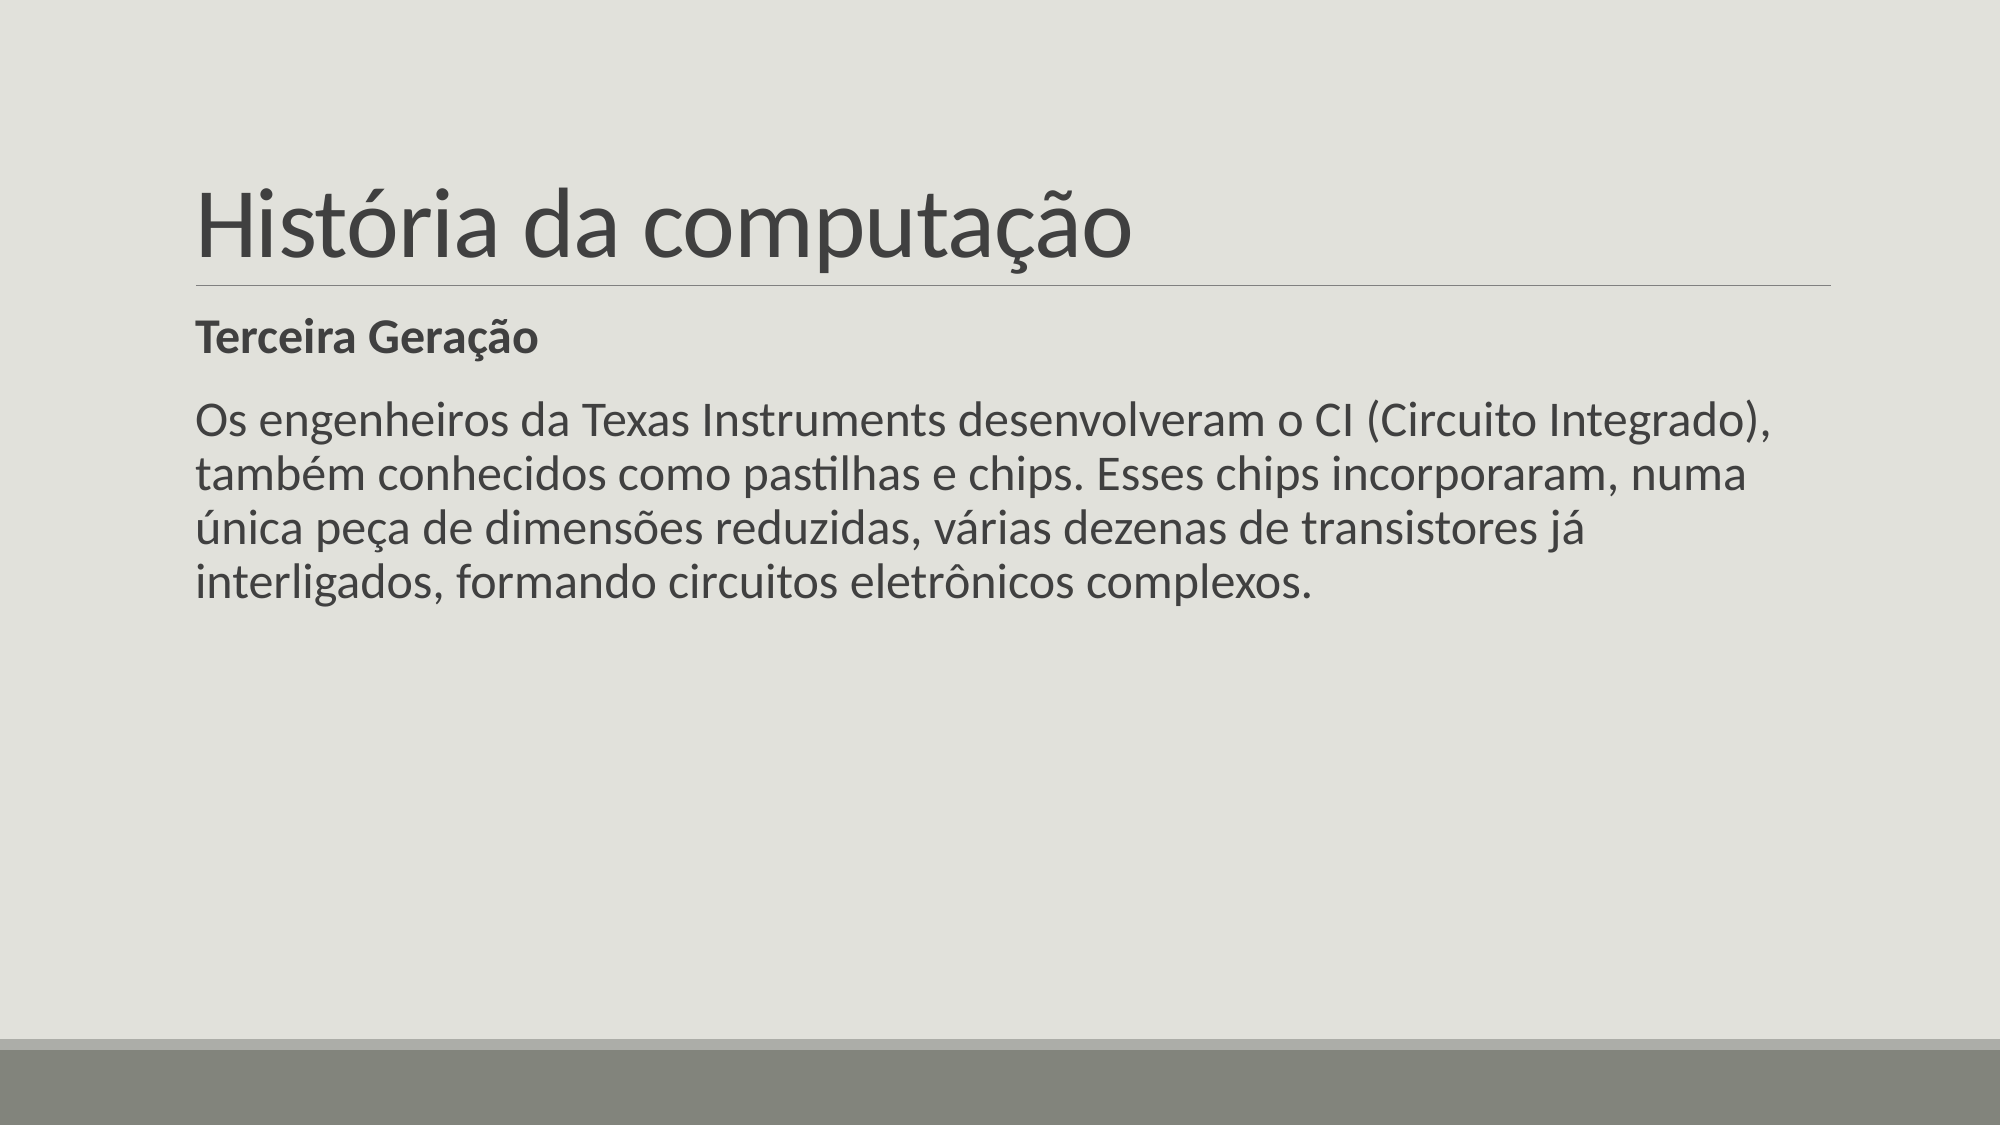

# História da computação
Terceira Geração
Os engenheiros da Texas Instruments desenvolveram o CI (Circuito Integrado), também conhecidos como pastilhas e chips. Esses chips incorporaram, numa única peça de dimensões reduzidas, várias dezenas de transistores já interligados, formando circuitos eletrônicos complexos.